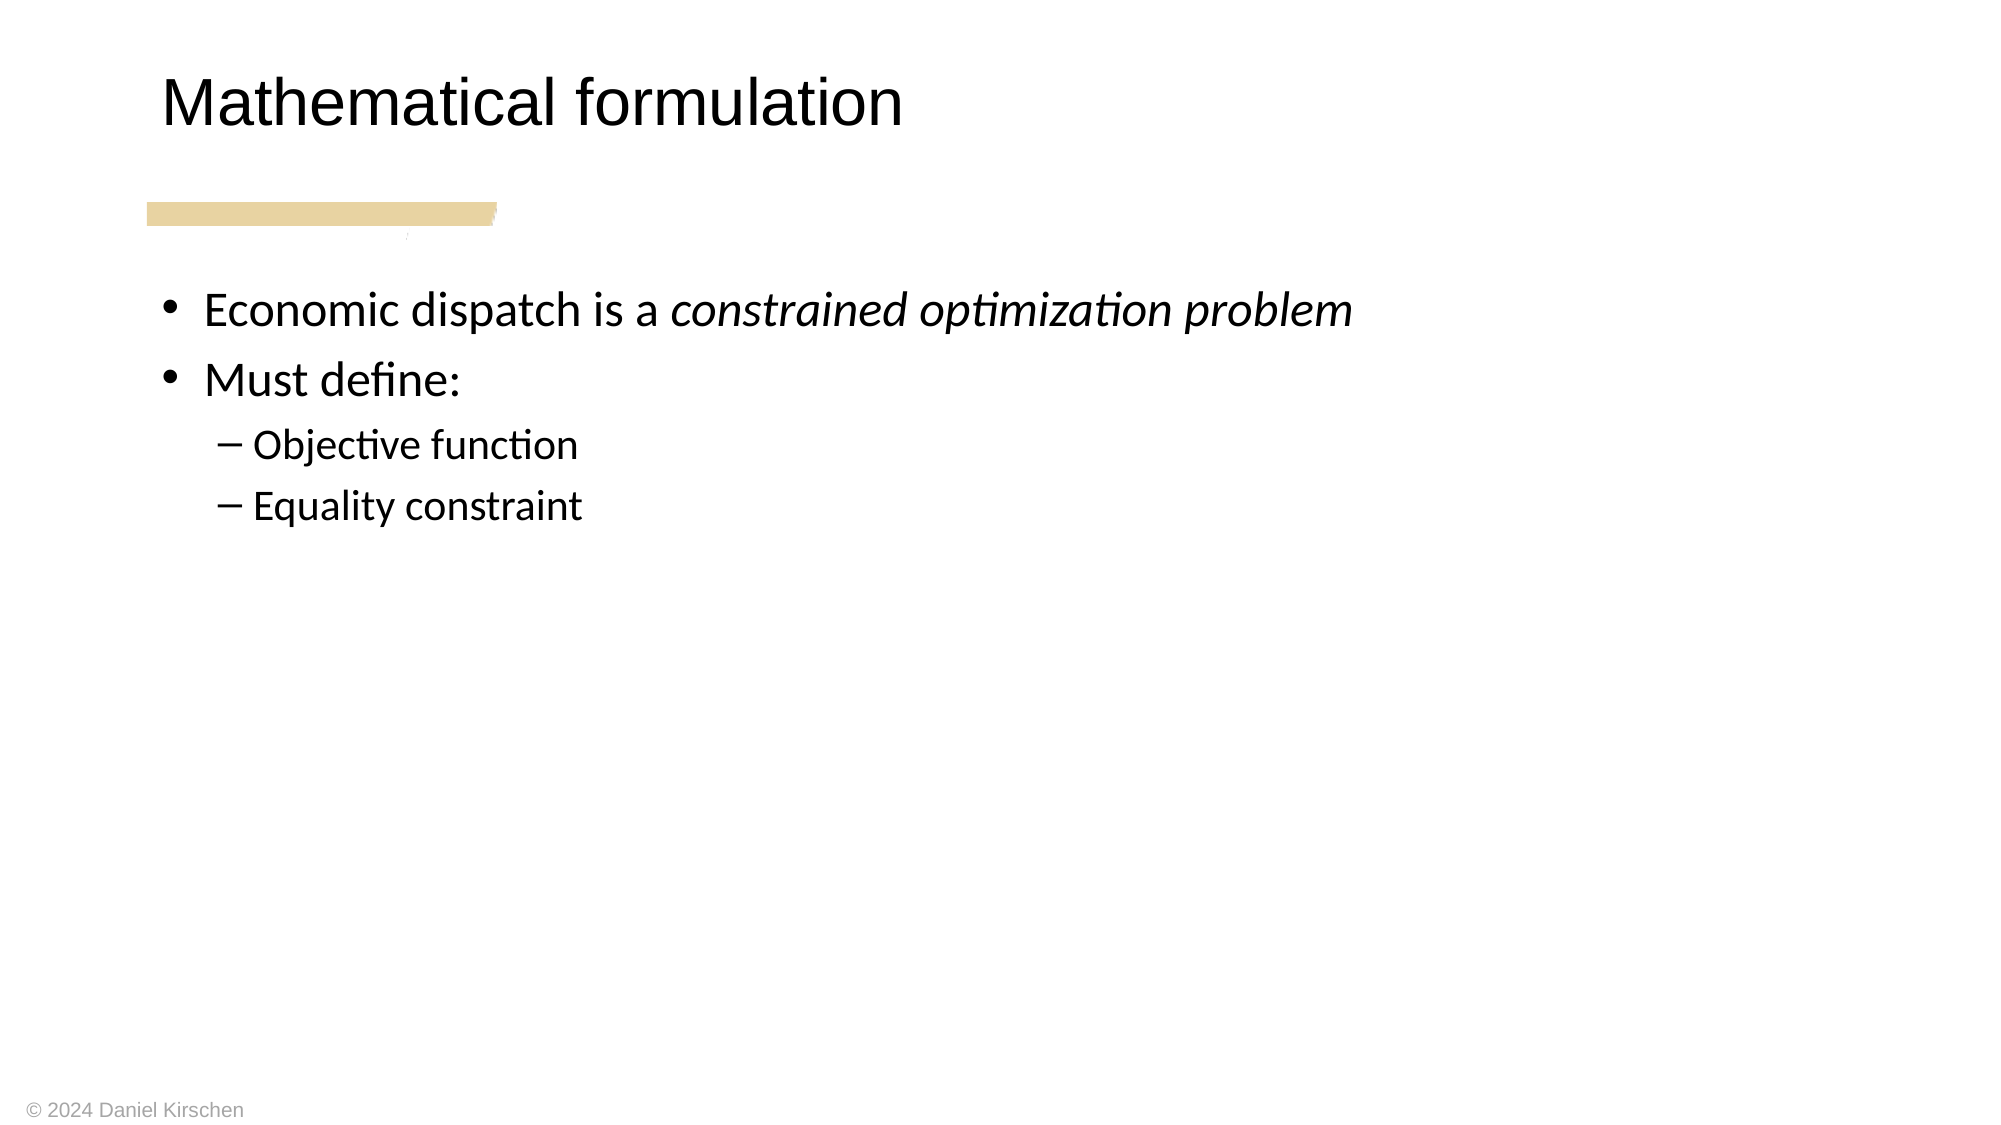

Mathematical formulation
Economic dispatch is a constrained optimization problem
Must define:
Objective function
Equality constraint